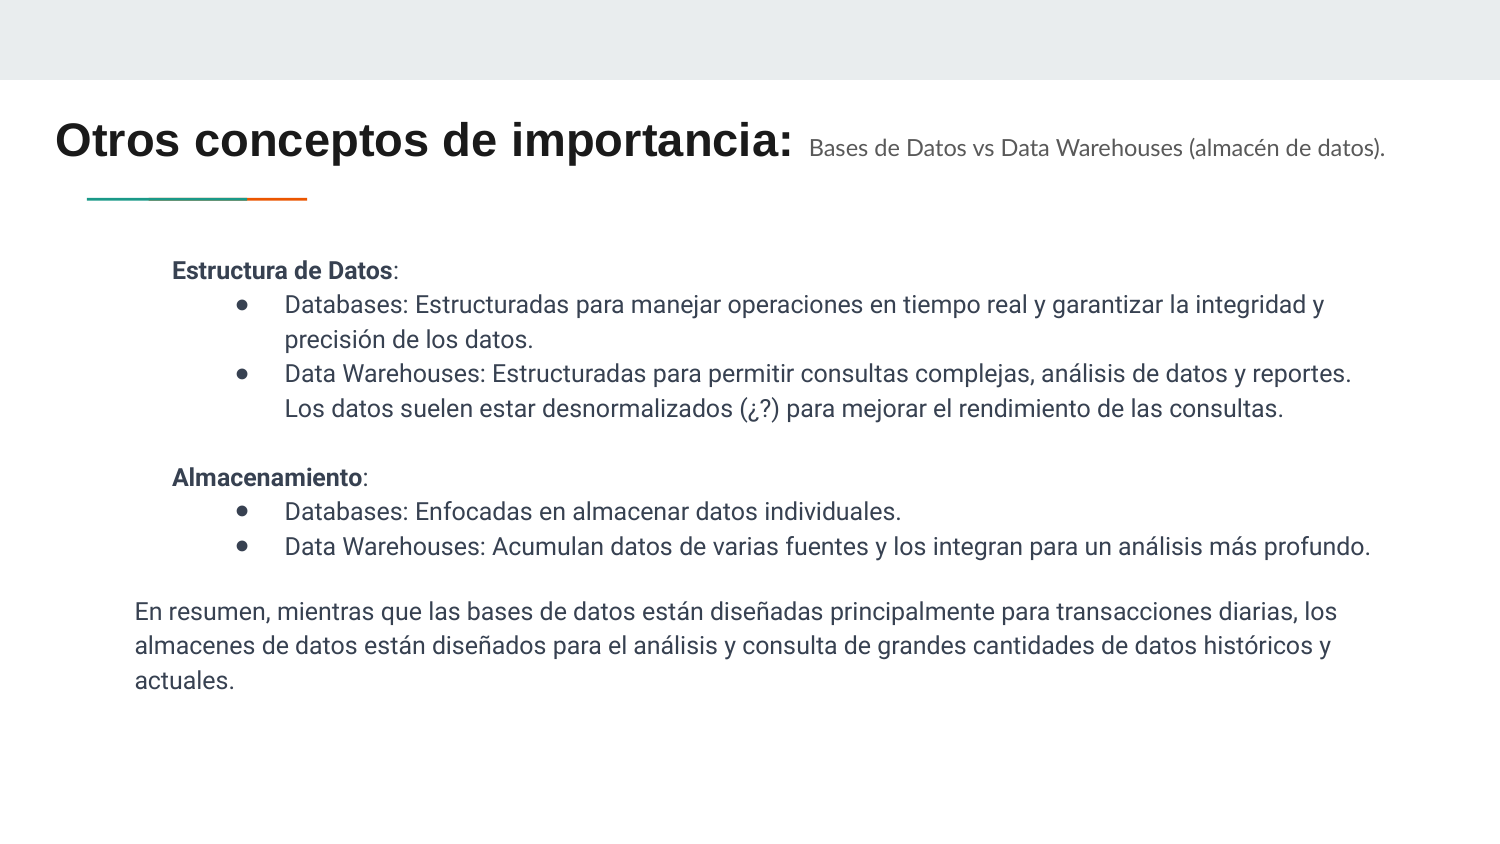

# Otros conceptos de importancia: Bases de Datos vs Data Warehouses (almacén de datos).
Estructura de Datos:
Databases: Estructuradas para manejar operaciones en tiempo real y garantizar la integridad y precisión de los datos.
Data Warehouses: Estructuradas para permitir consultas complejas, análisis de datos y reportes. Los datos suelen estar desnormalizados (¿?) para mejorar el rendimiento de las consultas.
Almacenamiento:
Databases: Enfocadas en almacenar datos individuales.
Data Warehouses: Acumulan datos de varias fuentes y los integran para un análisis más profundo.
En resumen, mientras que las bases de datos están diseñadas principalmente para transacciones diarias, los almacenes de datos están diseñados para el análisis y consulta de grandes cantidades de datos históricos y actuales.